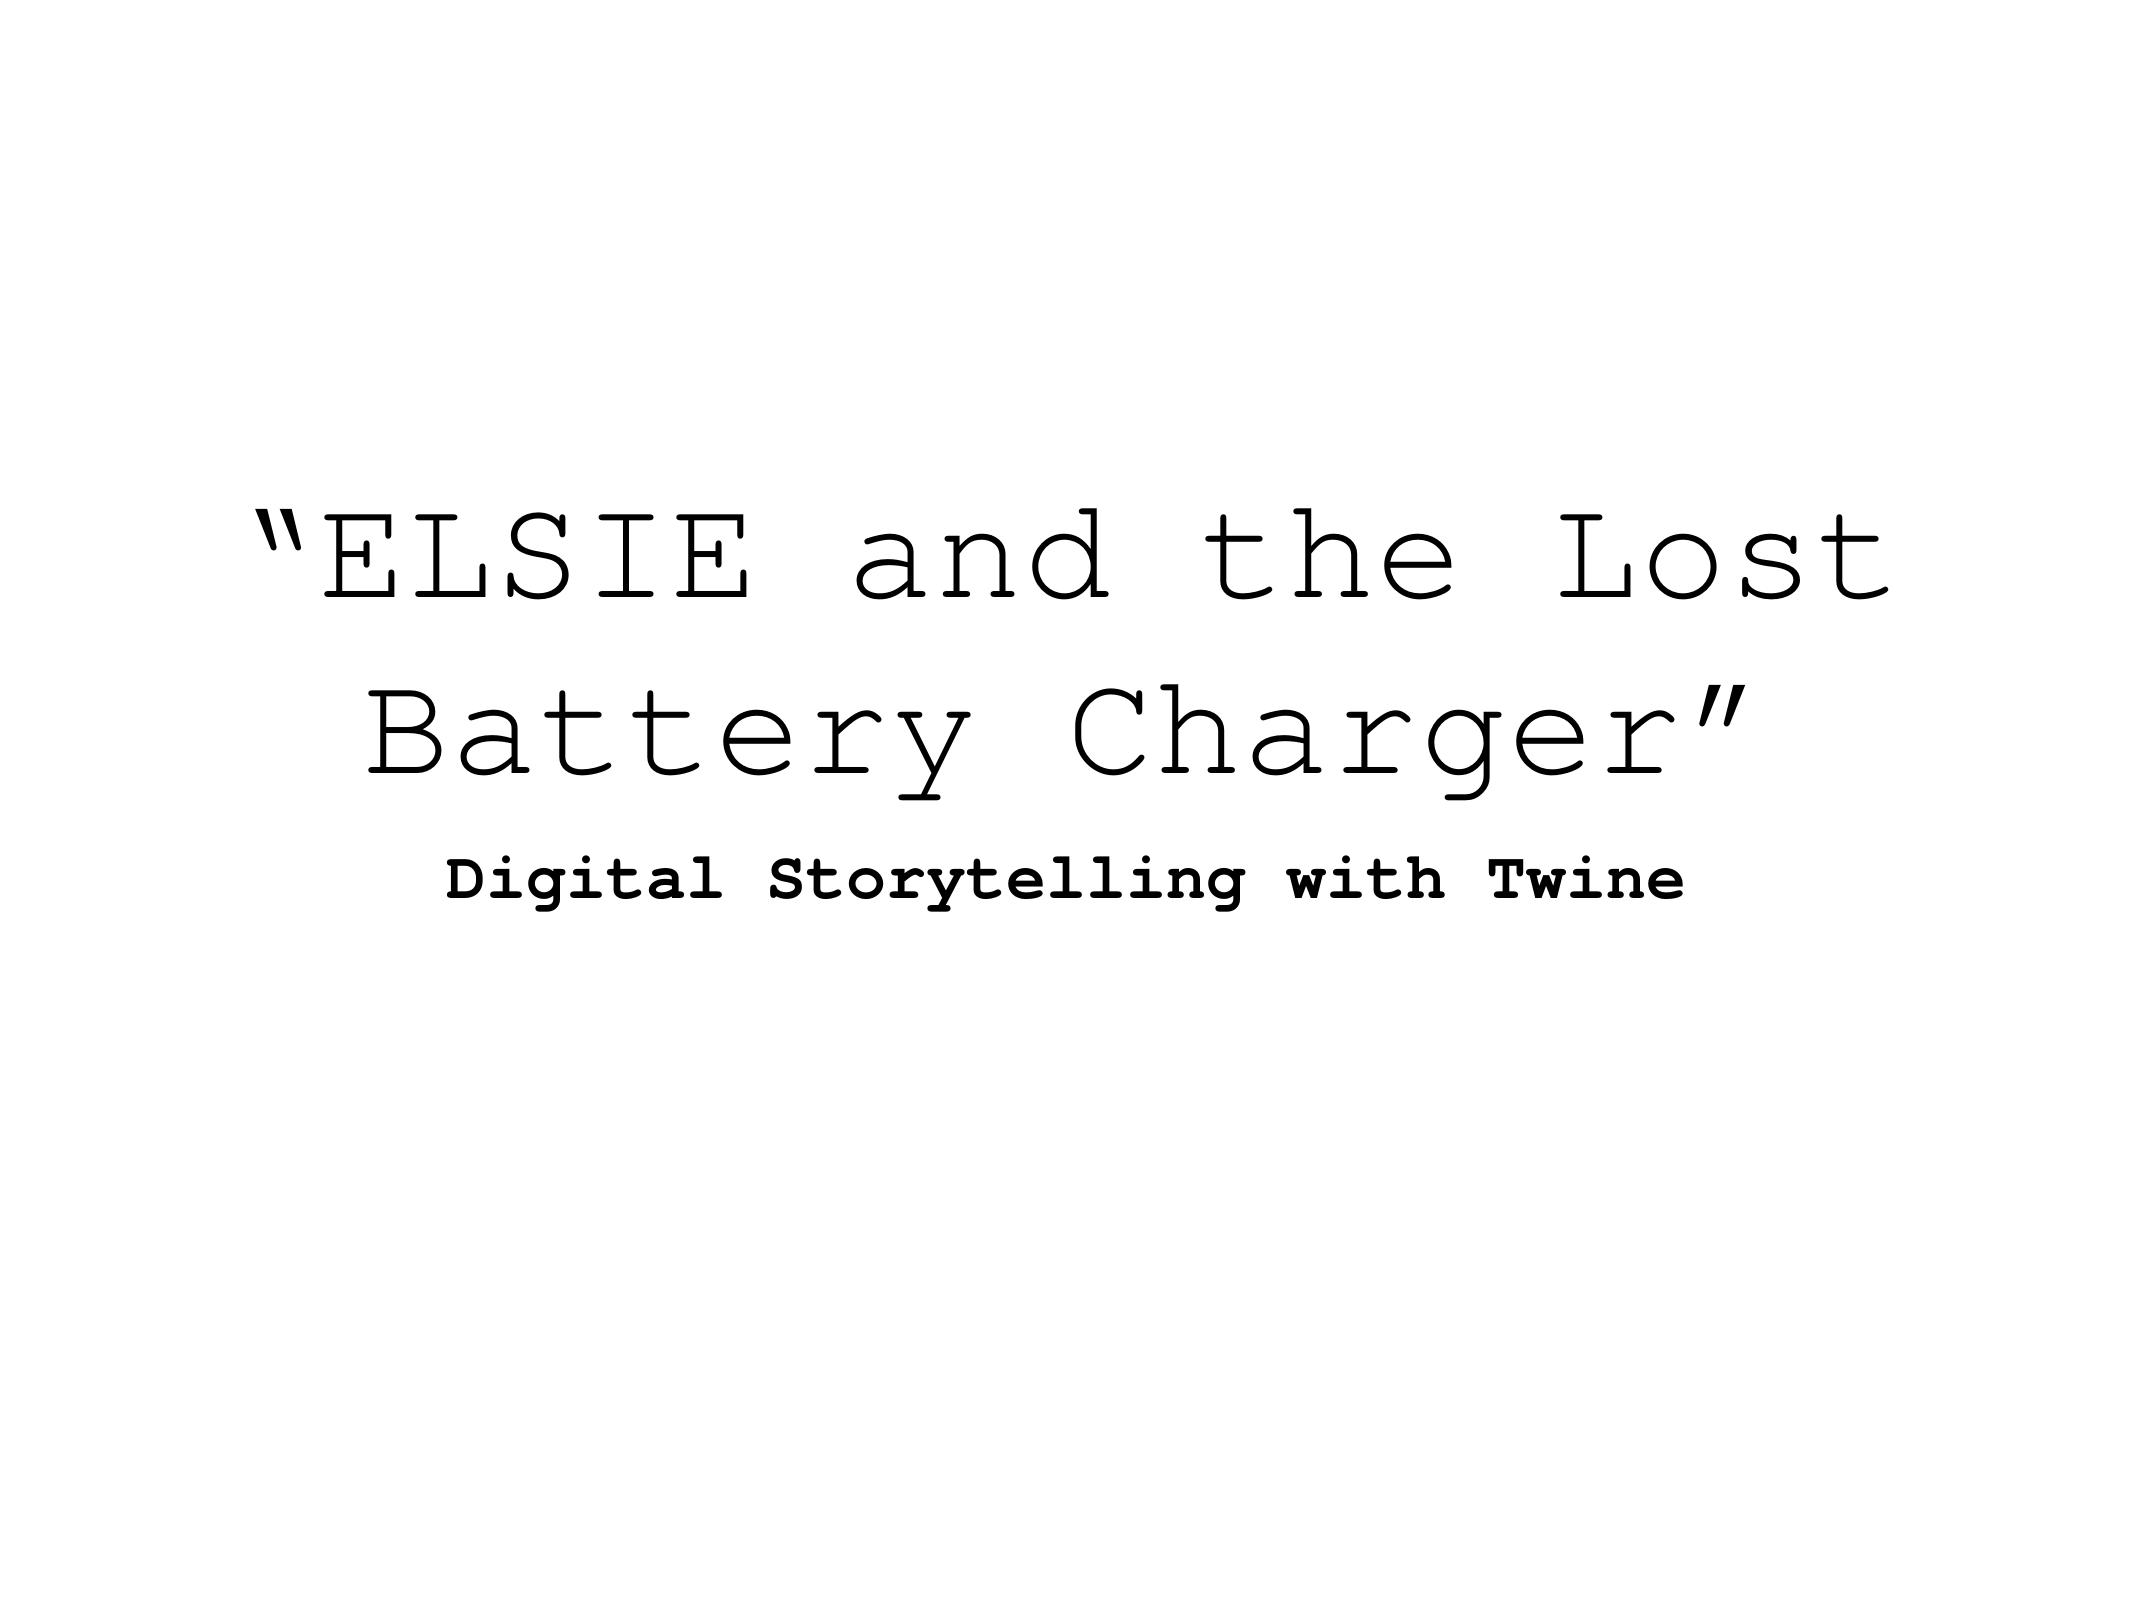

# “ELSIE and the Lost Battery Charger”
Digital Storytelling with Twine